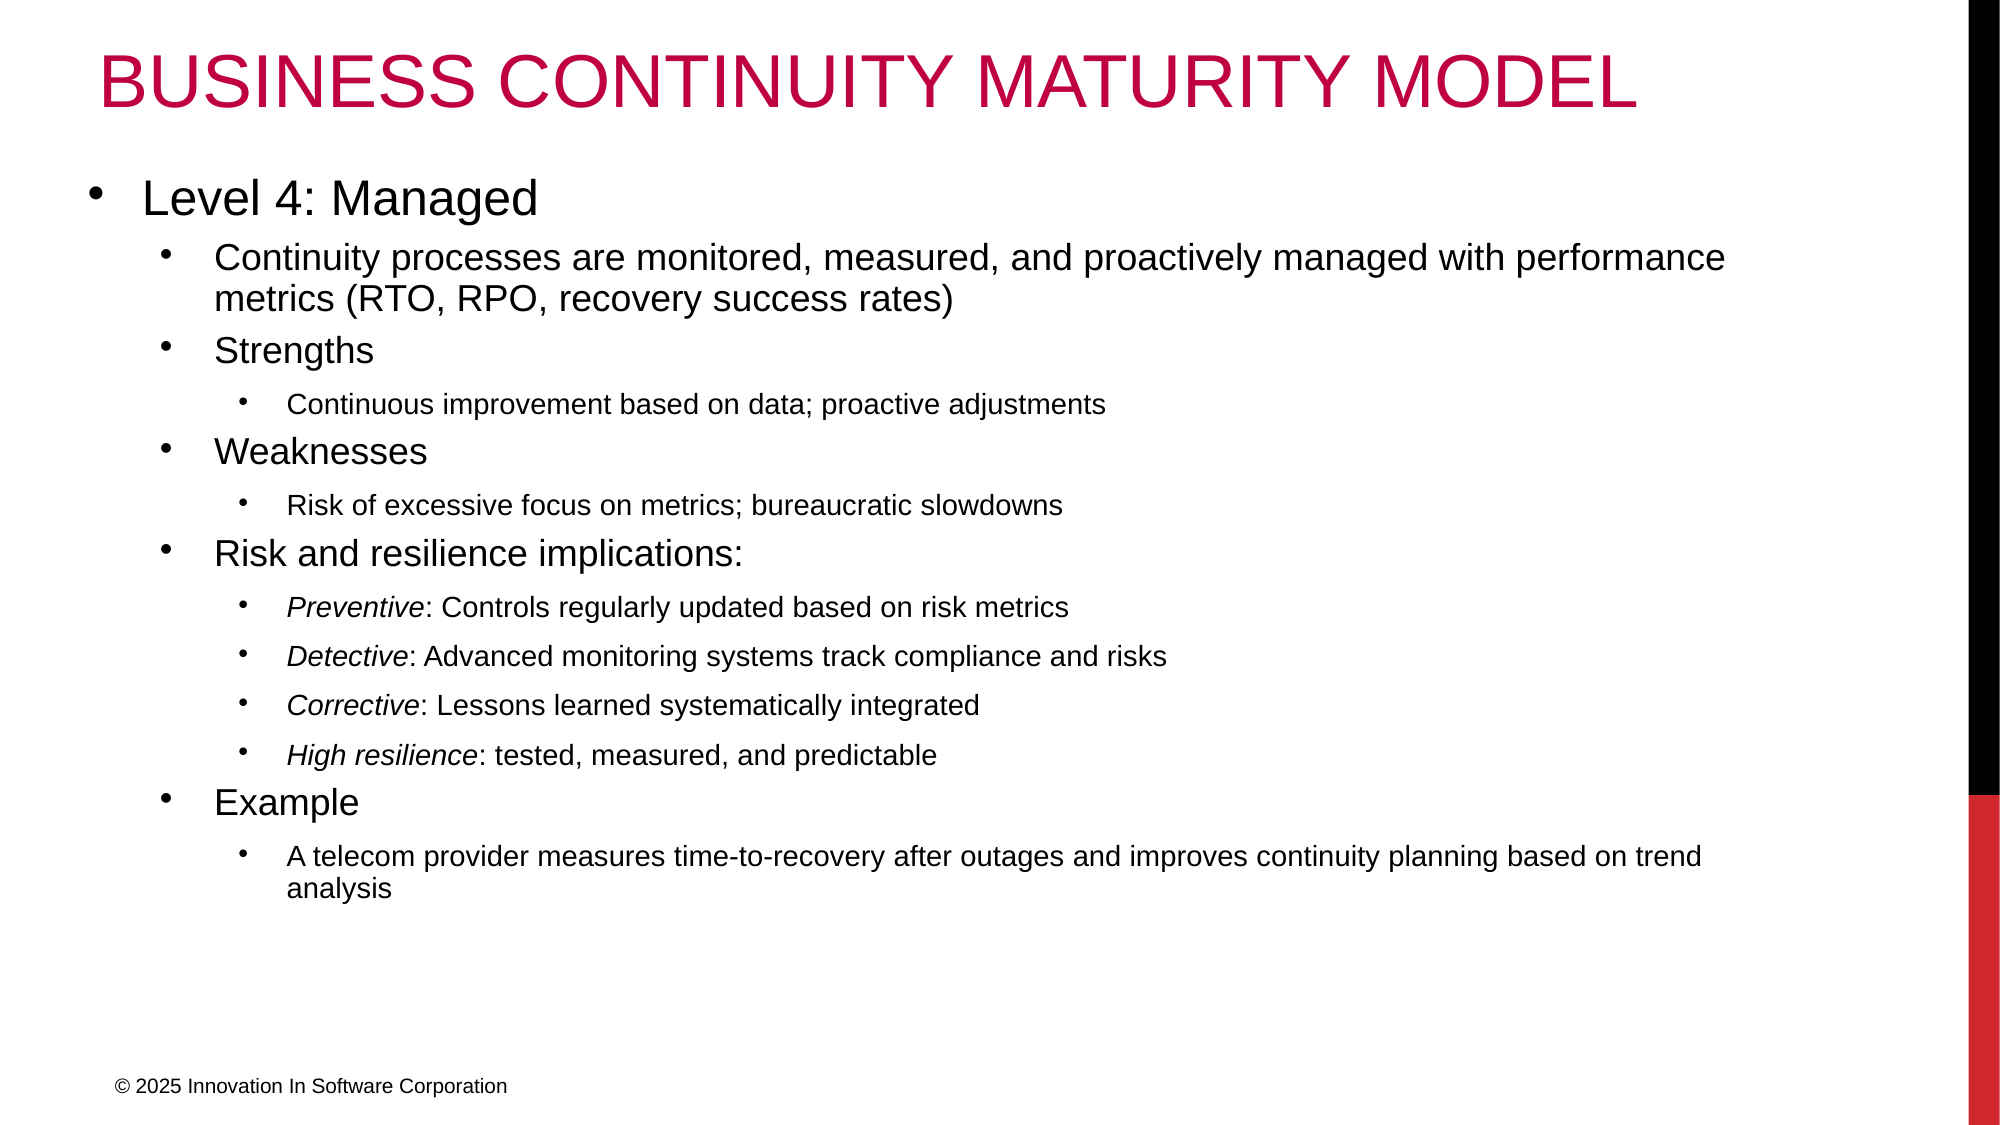

# Business Continuity Maturity Model
Level 4: Managed
Continuity processes are monitored, measured, and proactively managed with performance metrics (RTO, RPO, recovery success rates)
Strengths
Continuous improvement based on data; proactive adjustments
Weaknesses
Risk of excessive focus on metrics; bureaucratic slowdowns
Risk and resilience implications:
Preventive: Controls regularly updated based on risk metrics
Detective: Advanced monitoring systems track compliance and risks
Corrective: Lessons learned systematically integrated
High resilience: tested, measured, and predictable
Example
A telecom provider measures time-to-recovery after outages and improves continuity planning based on trend analysis
© 2025 Innovation In Software Corporation